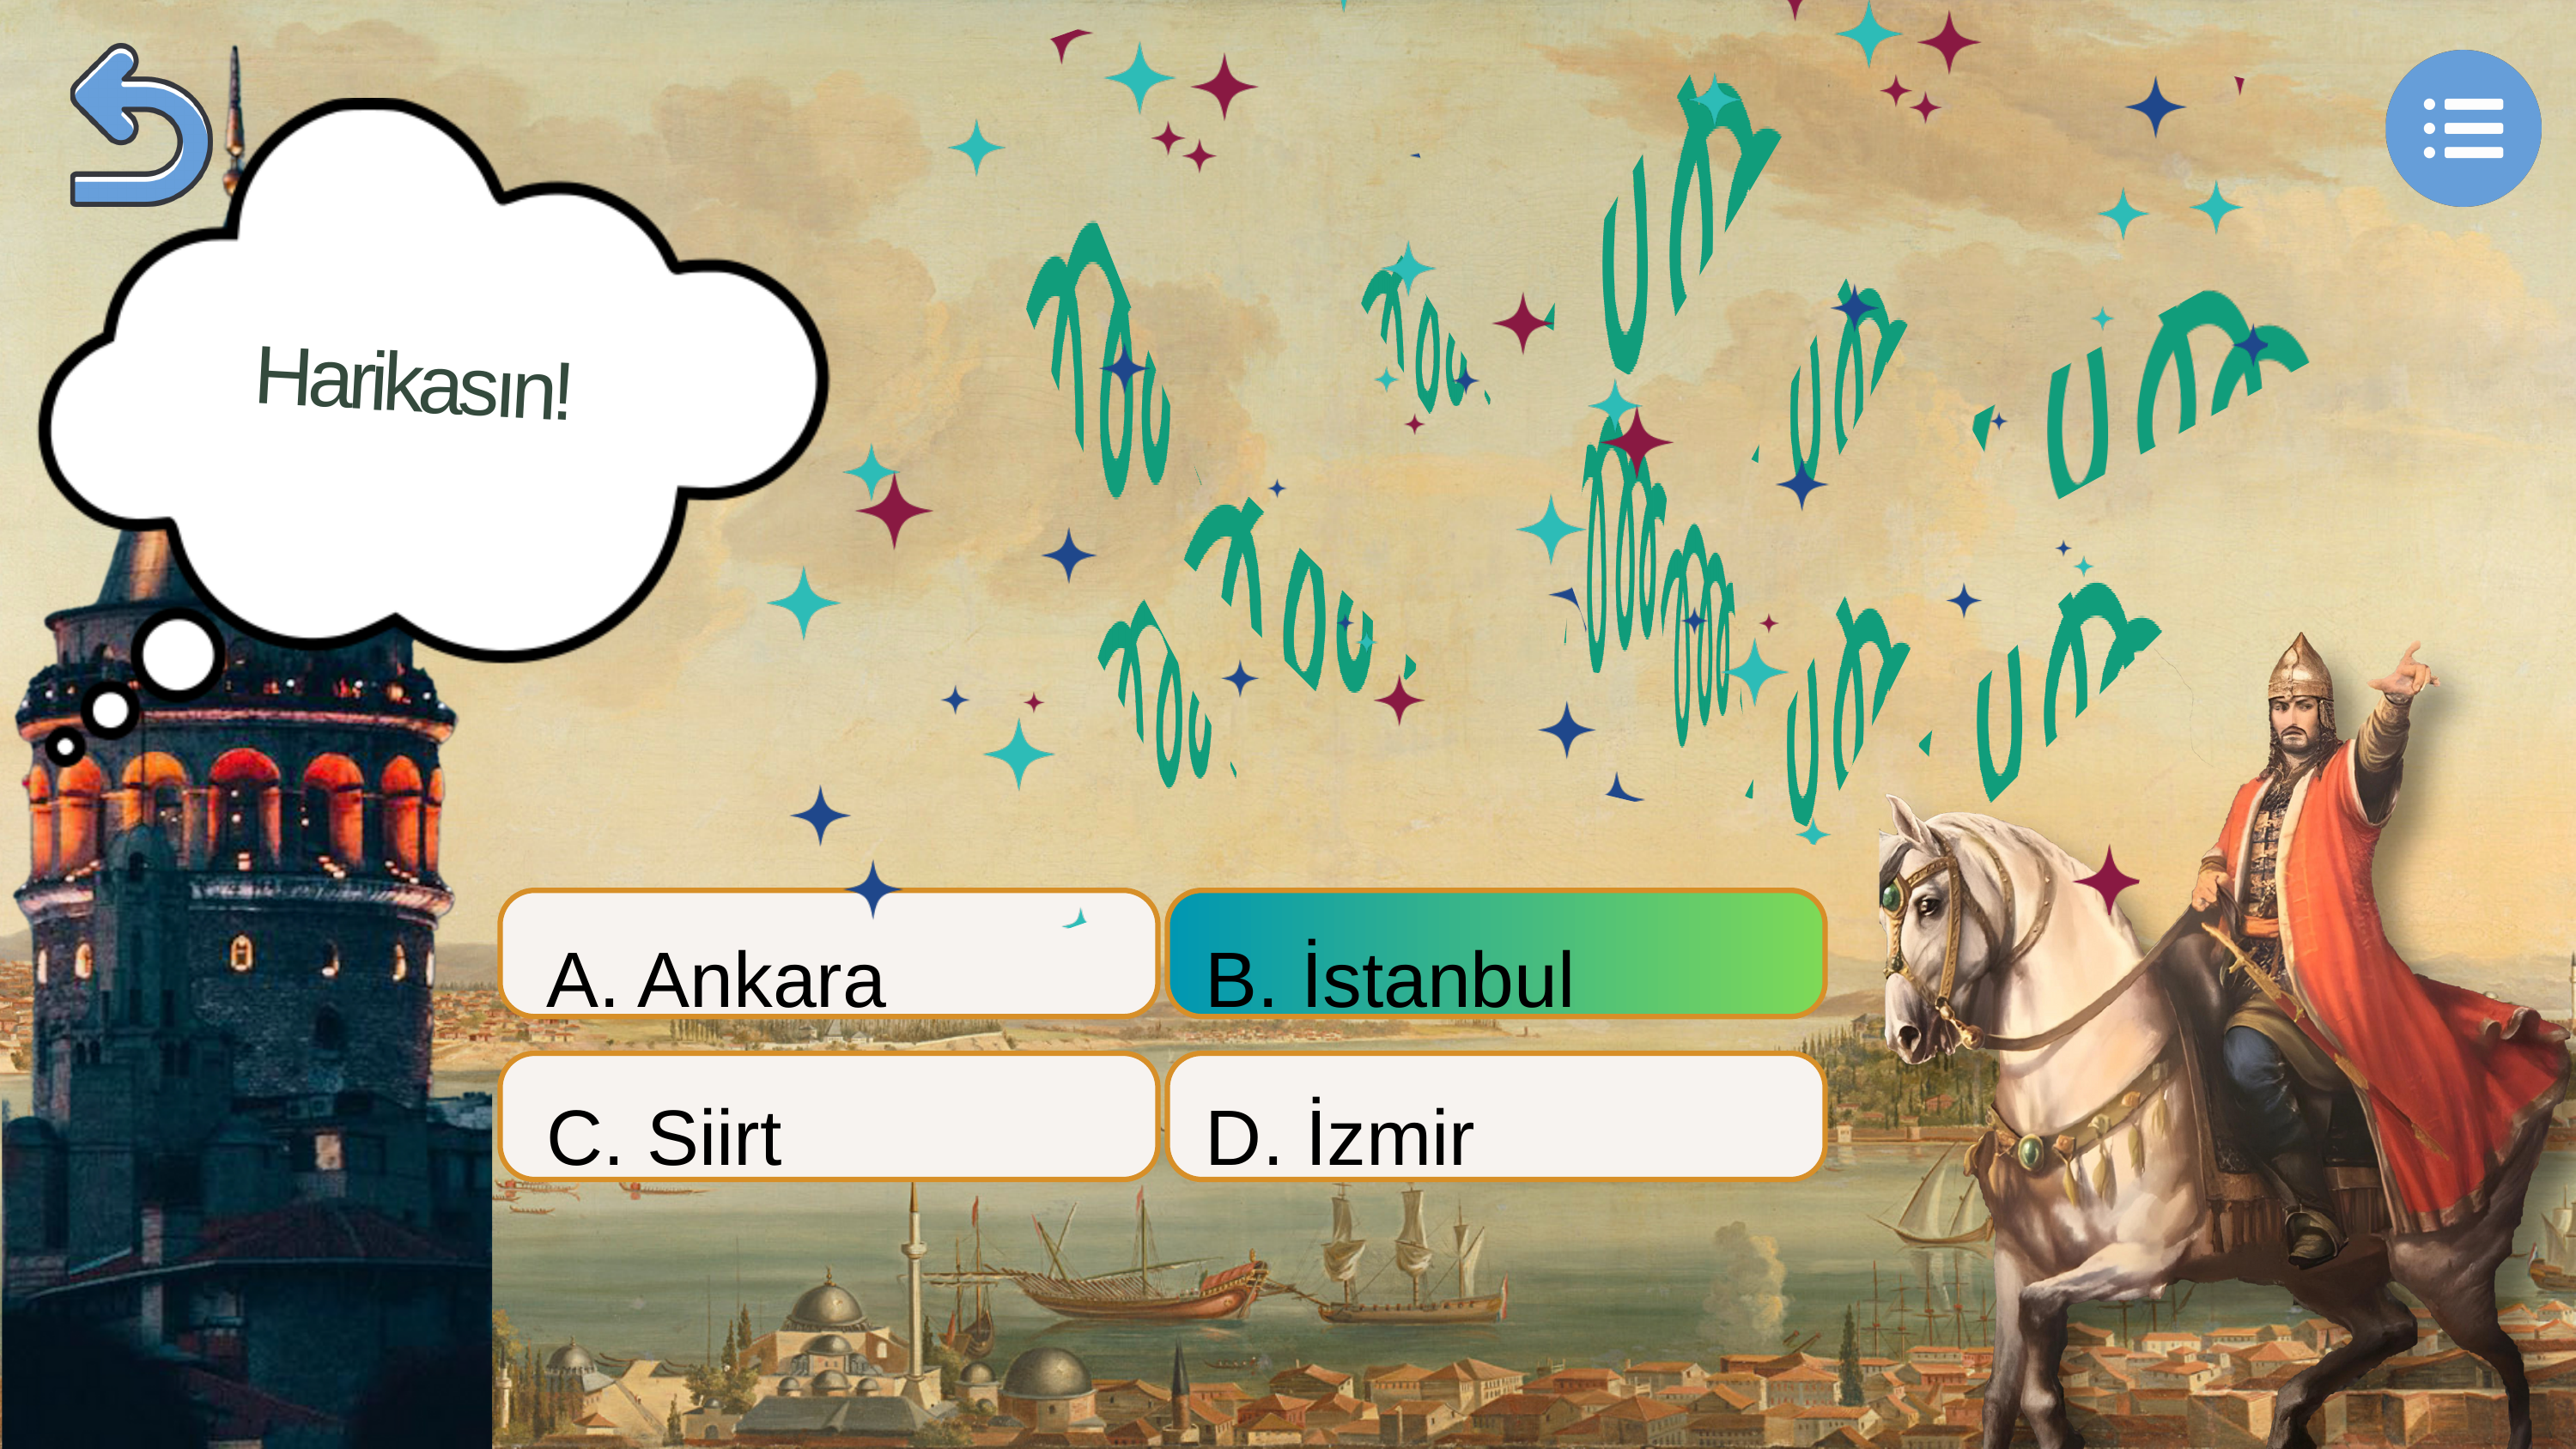

Harikasın!

A. Ankara
C. Siirt
B. İstanbul
D. İzmir